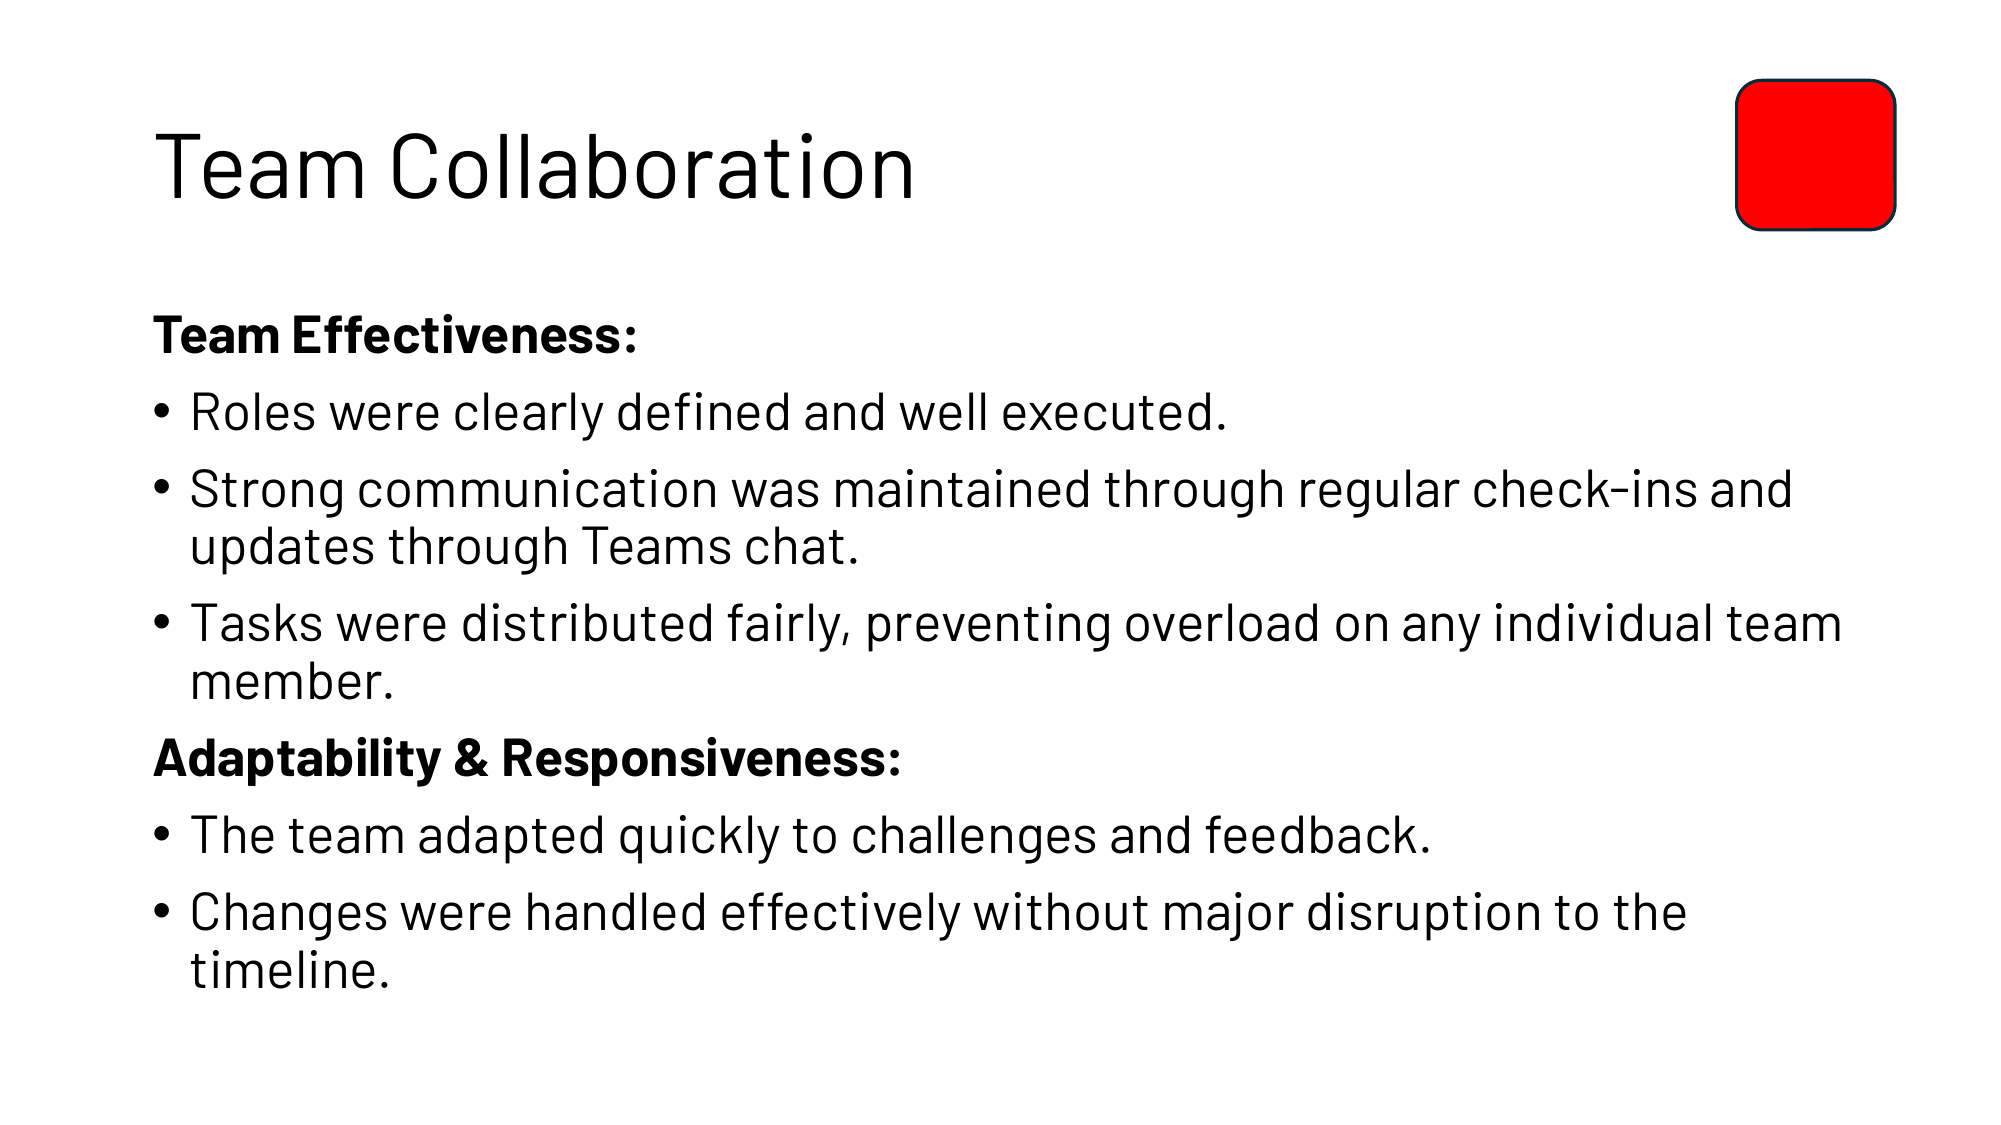

# Team Collaboration

Team Effectiveness:
Roles were clearly defined and well executed.
Strong communication was maintained through regular check-ins and updates through Teams chat.
Tasks were distributed fairly, preventing overload on any individual team member.
Adaptability & Responsiveness:
The team adapted quickly to challenges and feedback.
Changes were handled effectively without major disruption to the timeline.